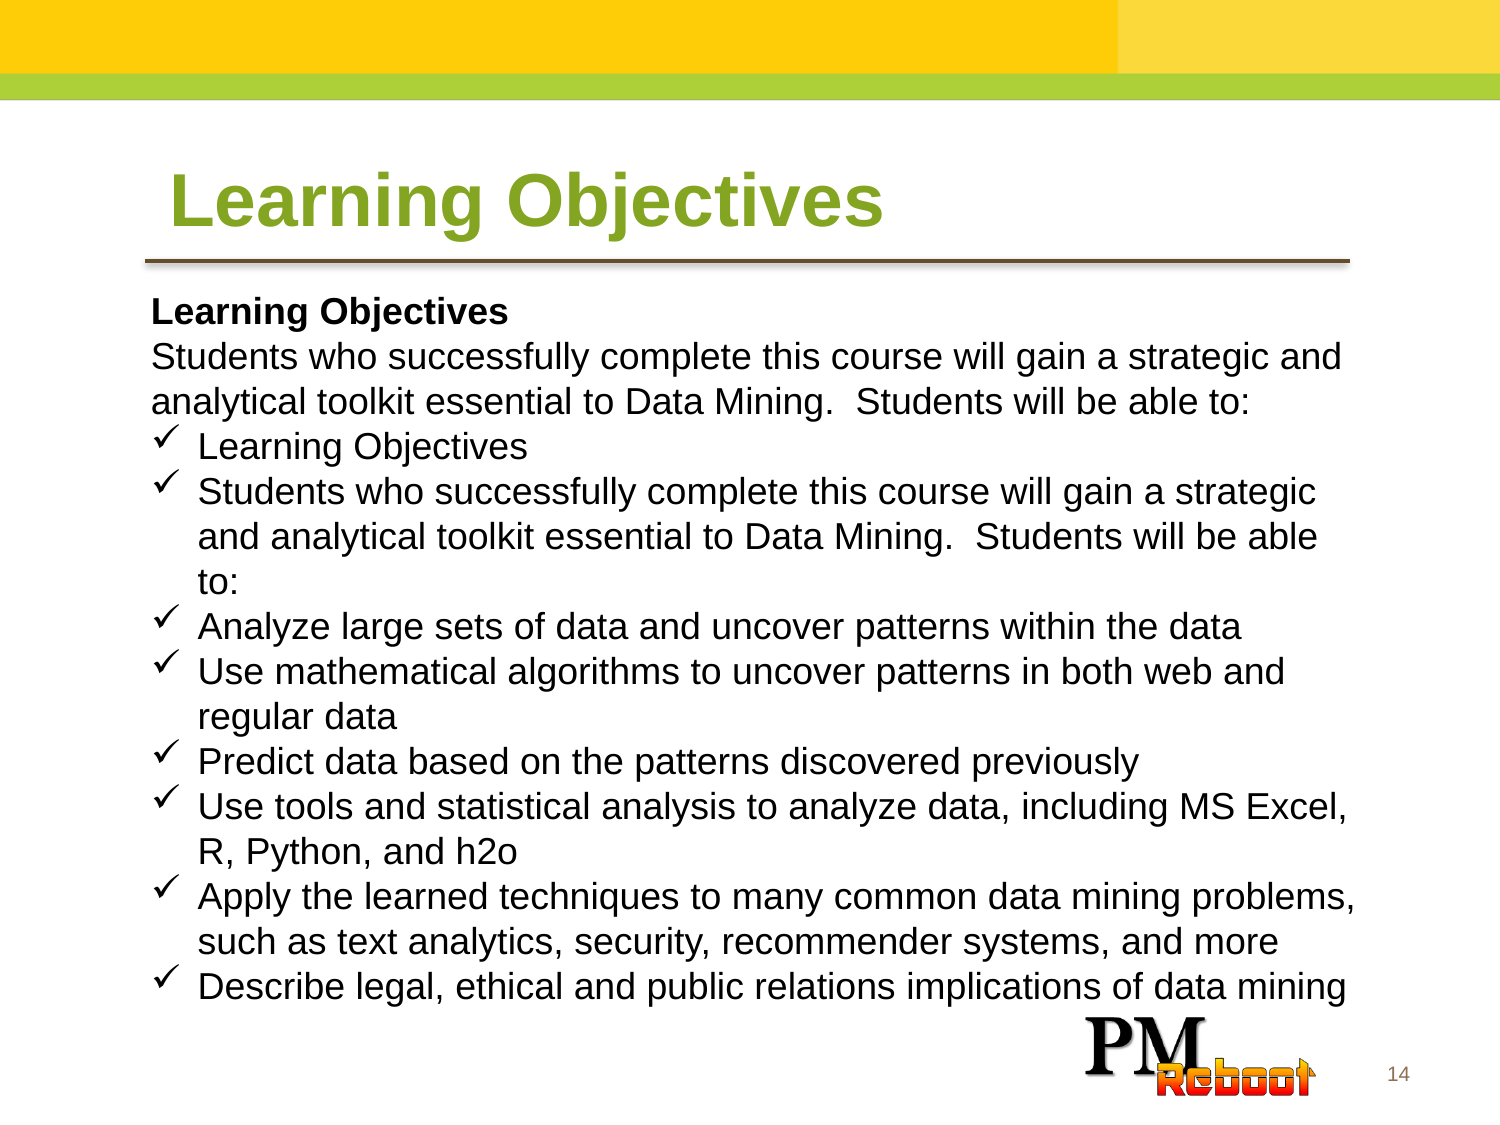

Learning Objectives

Learning Objectives
Students who successfully complete this course will gain a strategic and analytical toolkit essential to Data Mining.  Students will be able to:
Learning Objectives
Students who successfully complete this course will gain a strategic and analytical toolkit essential to Data Mining.  Students will be able to:
Analyze large sets of data and uncover patterns within the data
Use mathematical algorithms to uncover patterns in both web and regular data
Predict data based on the patterns discovered previously
Use tools and statistical analysis to analyze data, including MS Excel, R, Python, and h2o
Apply the learned techniques to many common data mining problems, such as text analytics, security, recommender systems, and more
Describe legal, ethical and public relations implications of data mining
14